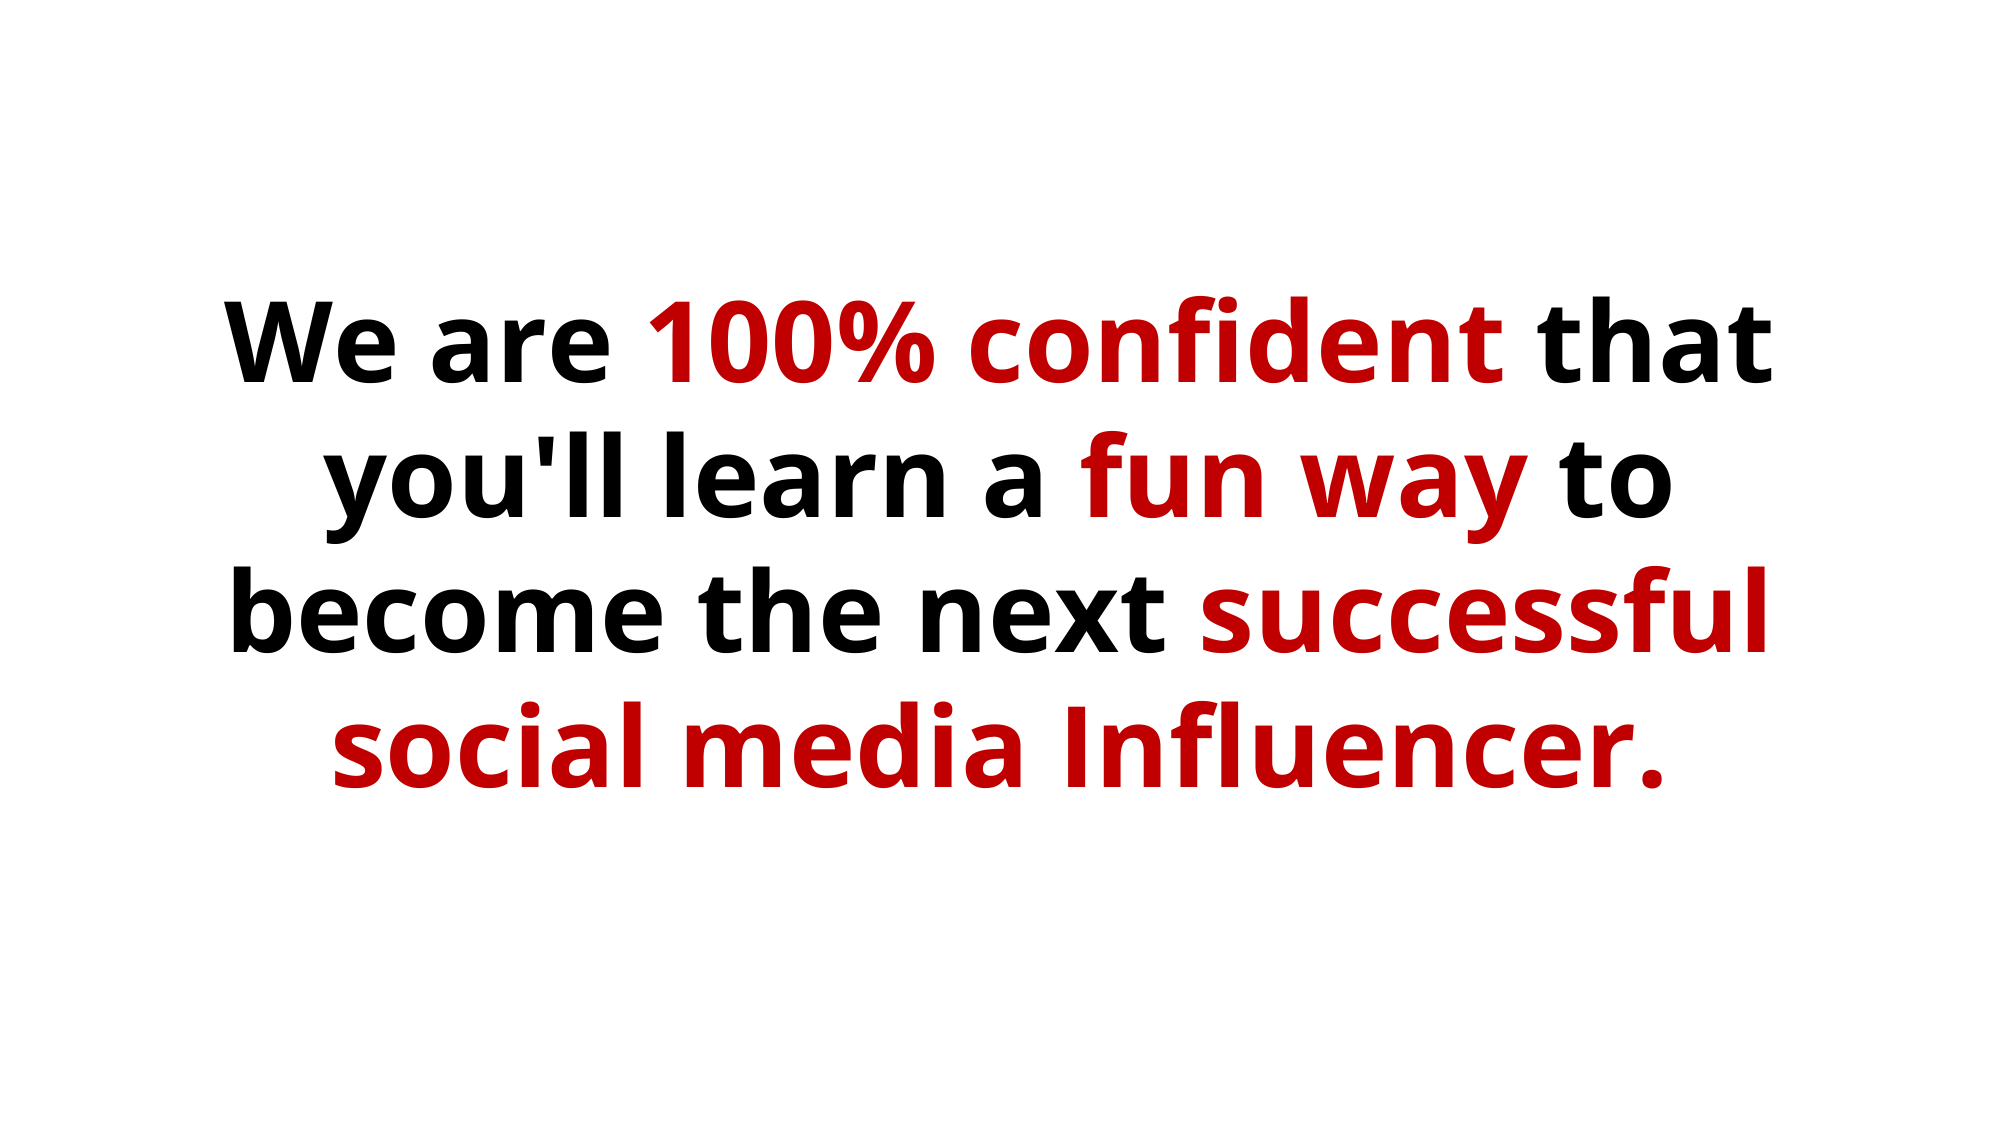

We are 100% confident that you'll learn a fun way to become the next successful social media Influencer.